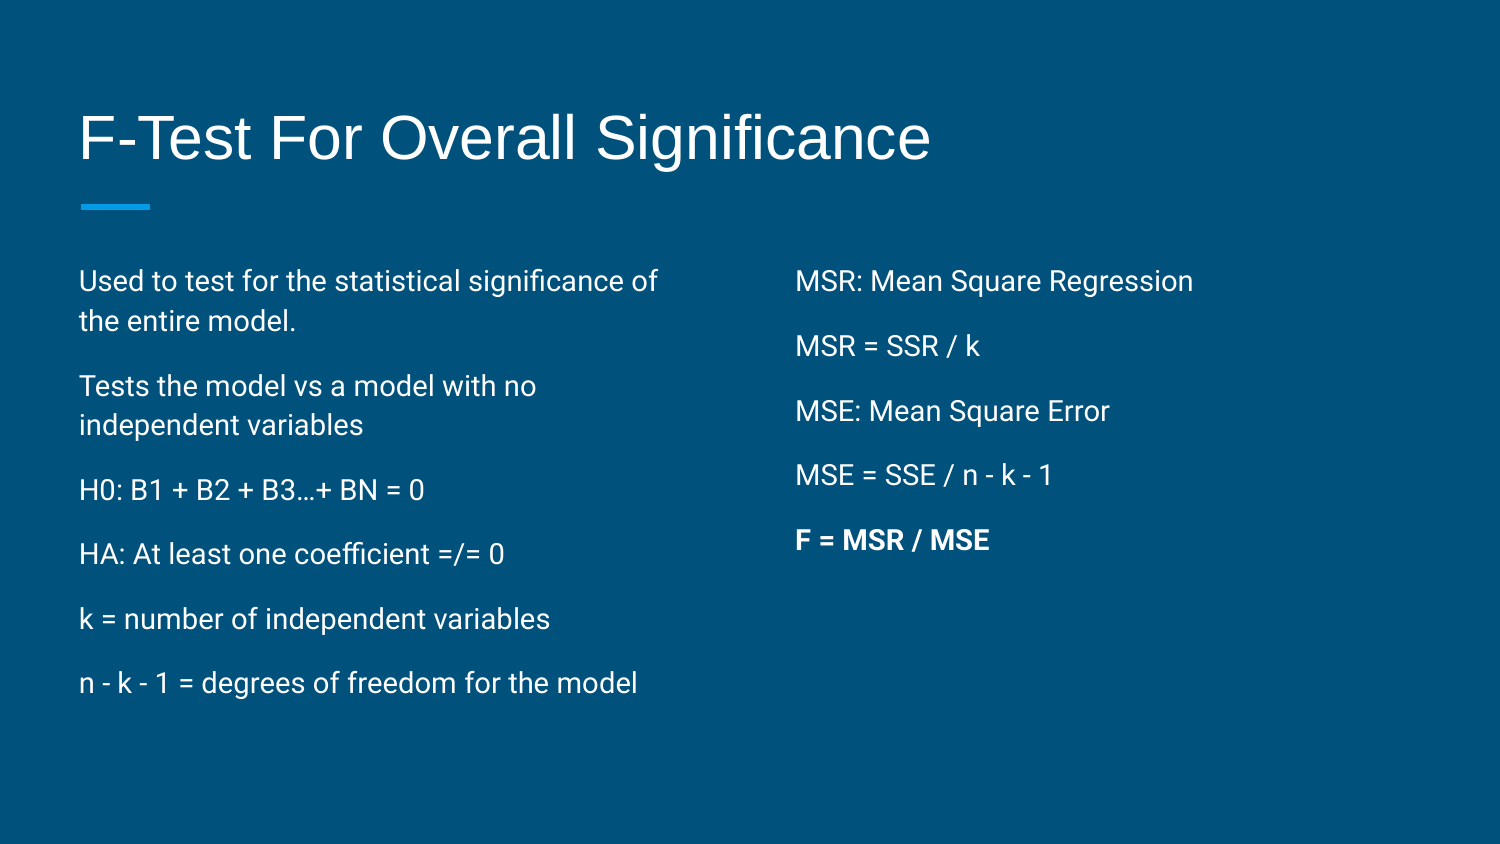

# F-Test For Overall Significance
Used to test for the statistical significance of the entire model.
Tests the model vs a model with no independent variables
H0: B1 + B2 + B3…+ BN = 0
HA: At least one coefficient =/= 0
k = number of independent variables
n - k - 1 = degrees of freedom for the model

MSR: Mean Square Regression
MSR = SSR / k
MSE: Mean Square Error
MSE = SSE / n - k - 1
F = MSR / MSE